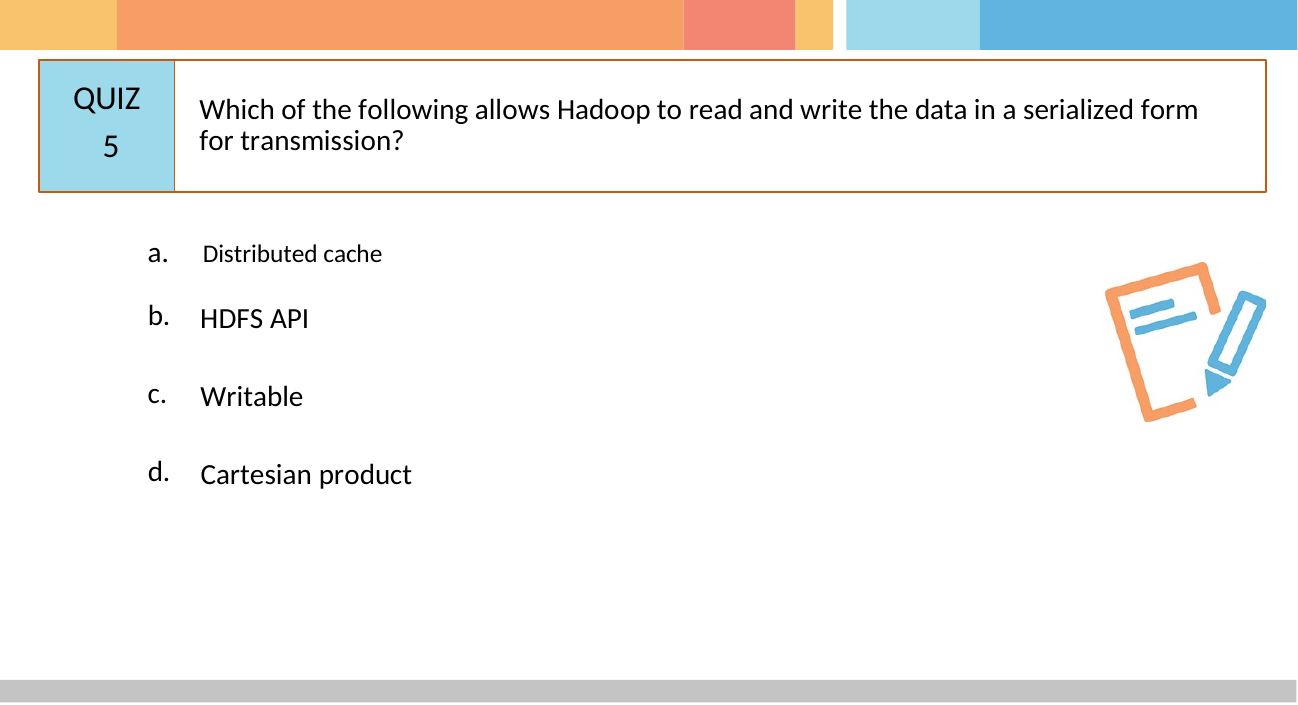

# QUIZ 5
Which of the following allows Hadoop to read and write the data in a serialized form for transmission?
a.	Distributed cache

b.
HDFS API
c.
Writable
d.
Cartesian product